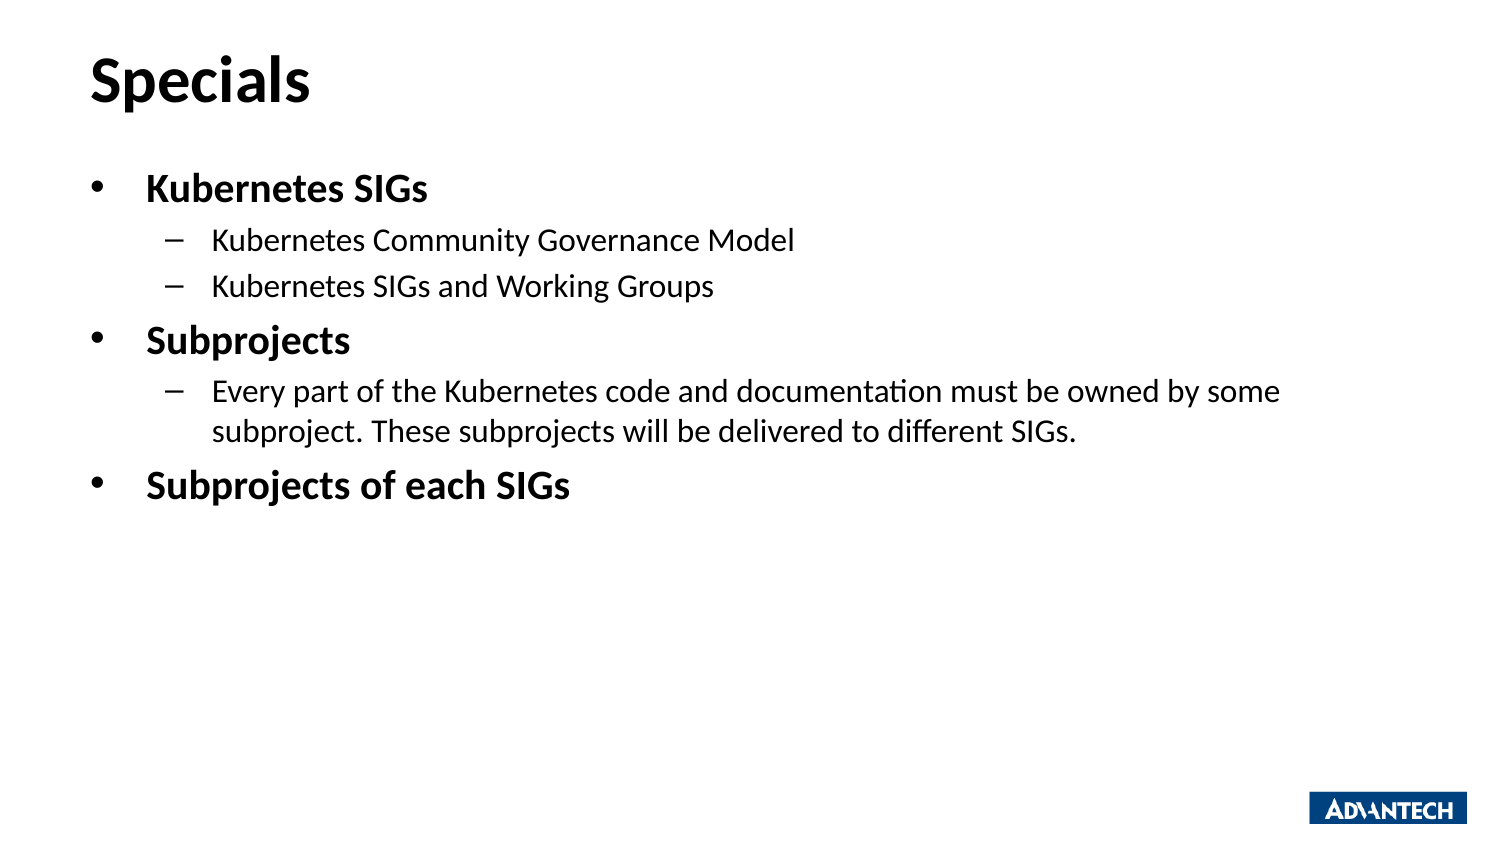

# Specials
Kubernetes SIGs
Kubernetes Community Governance Model
Kubernetes SIGs and Working Groups
Subprojects
Every part of the Kubernetes code and documentation must be owned by some subproject. These subprojects will be delivered to different SIGs.
Subprojects of each SIGs